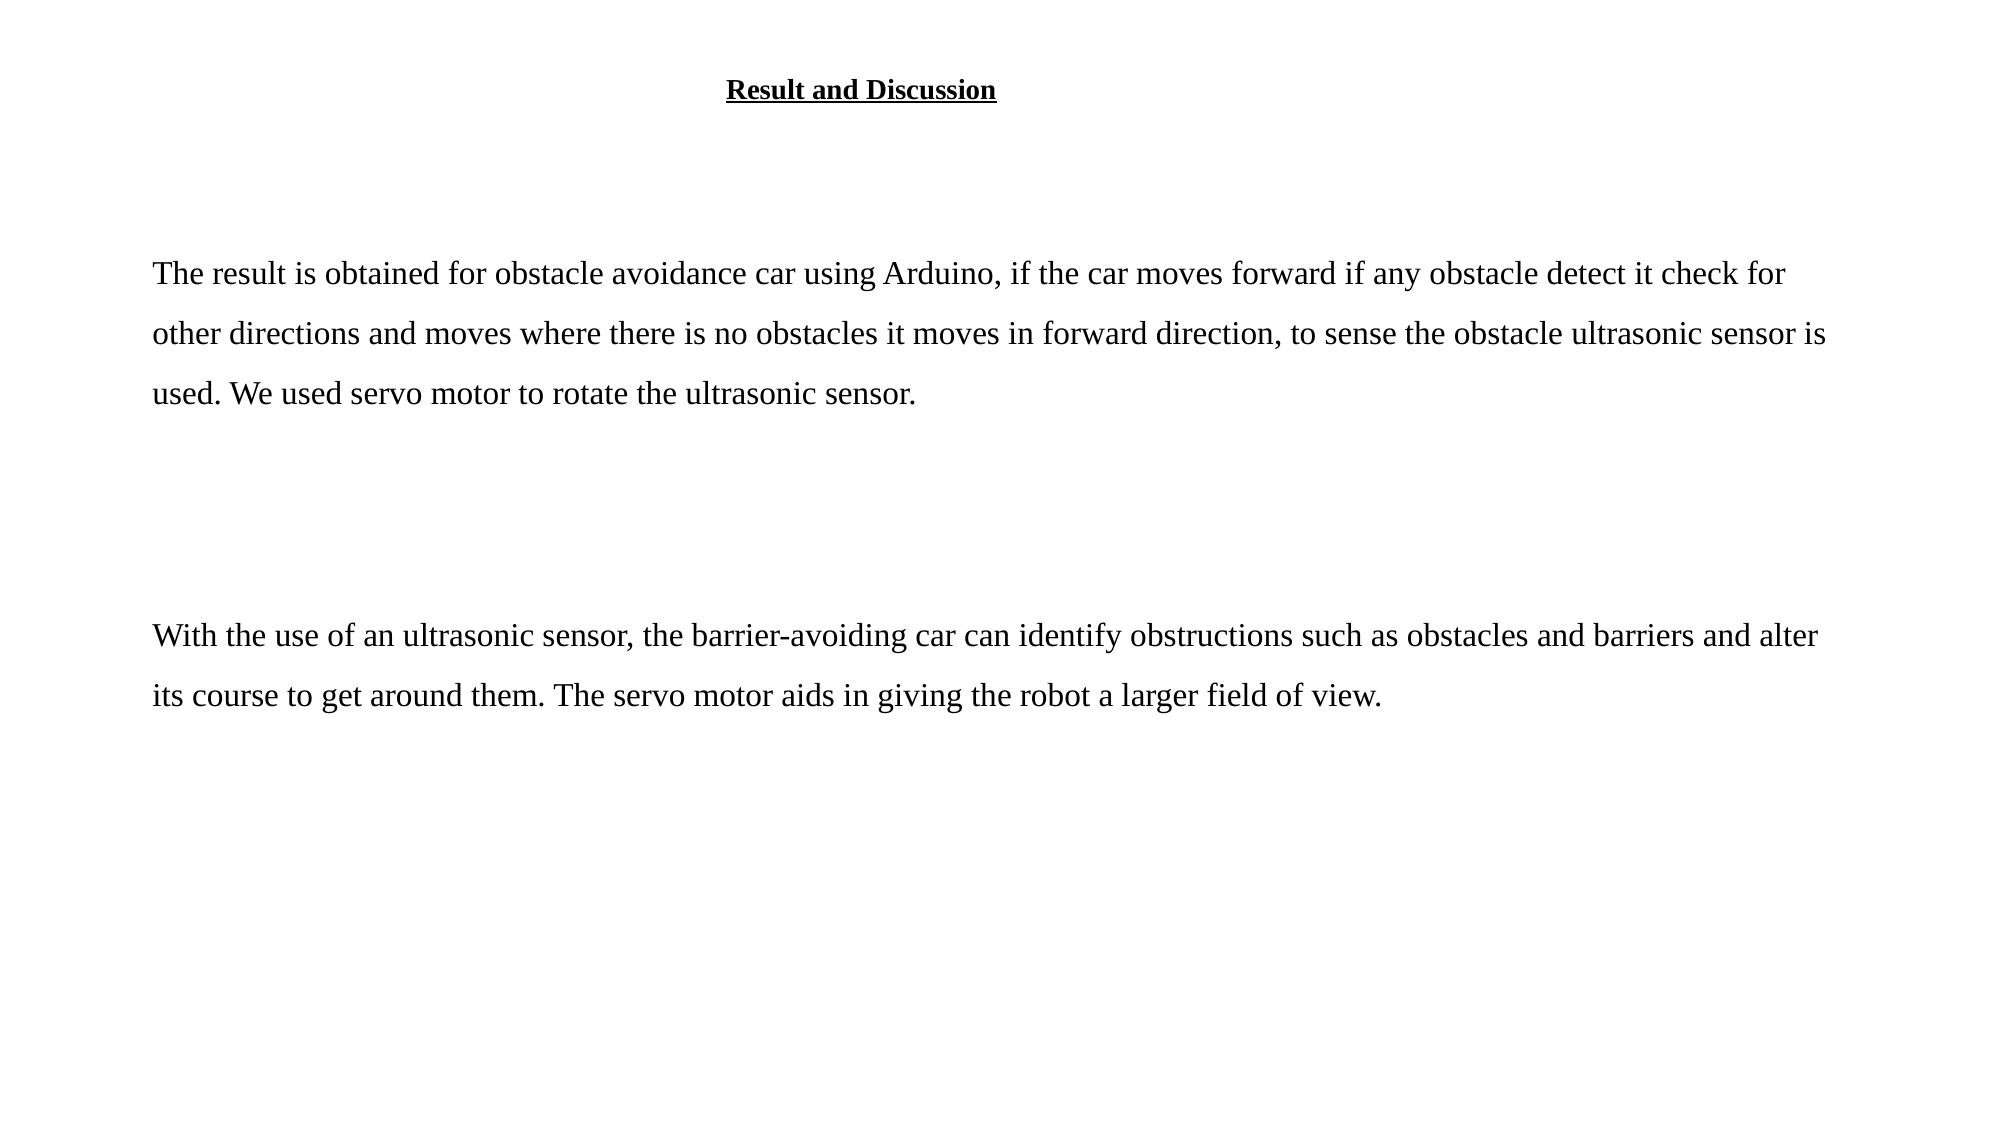

# Result and Discussion

The result is obtained for obstacle avoidance car using Arduino, if the car moves forward if any obstacle detect it check for other directions and moves where there is no obstacles it moves in forward direction, to sense the obstacle ultrasonic sensor is used. We used servo motor to rotate the ultrasonic sensor.

With the use of an ultrasonic sensor, the barrier-avoiding car can identify obstructions such as obstacles and barriers and alter its course to get around them. The servo motor aids in giving the robot a larger field of view.